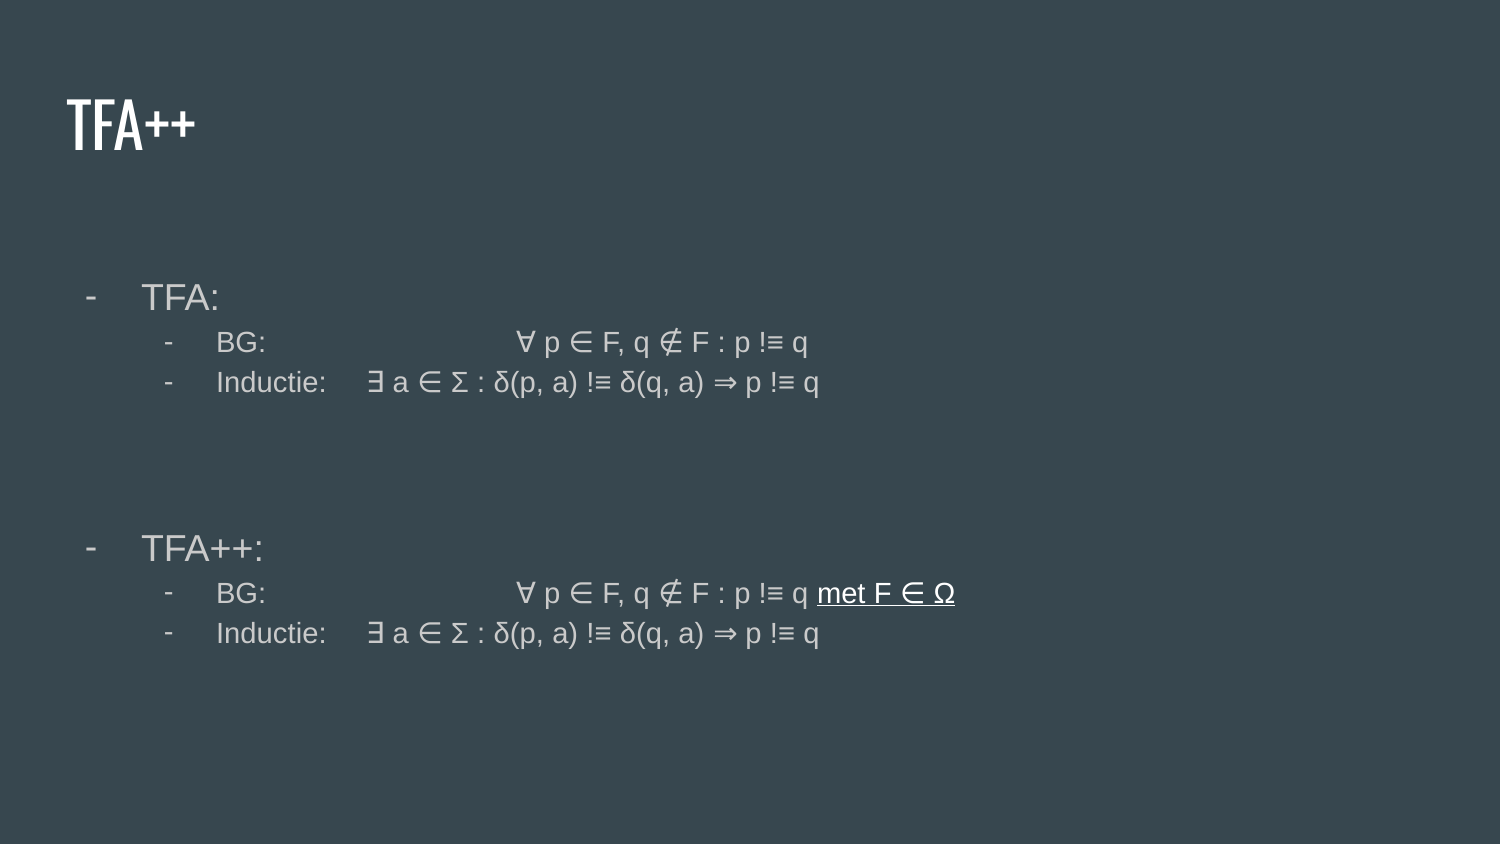

# TFA++
TFA:
BG:		∀ p ∈ F, q ∉ F : p !≡ q
Inductie: 	∃ a ∈ Σ : δ(p, a) !≡ δ(q, a) ⇒ p !≡ q

TFA++:
BG:		∀ p ∈ F, q ∉ F : p !≡ q met F ∈ Ω
Inductie: 	∃ a ∈ Σ : δ(p, a) !≡ δ(q, a) ⇒ p !≡ q